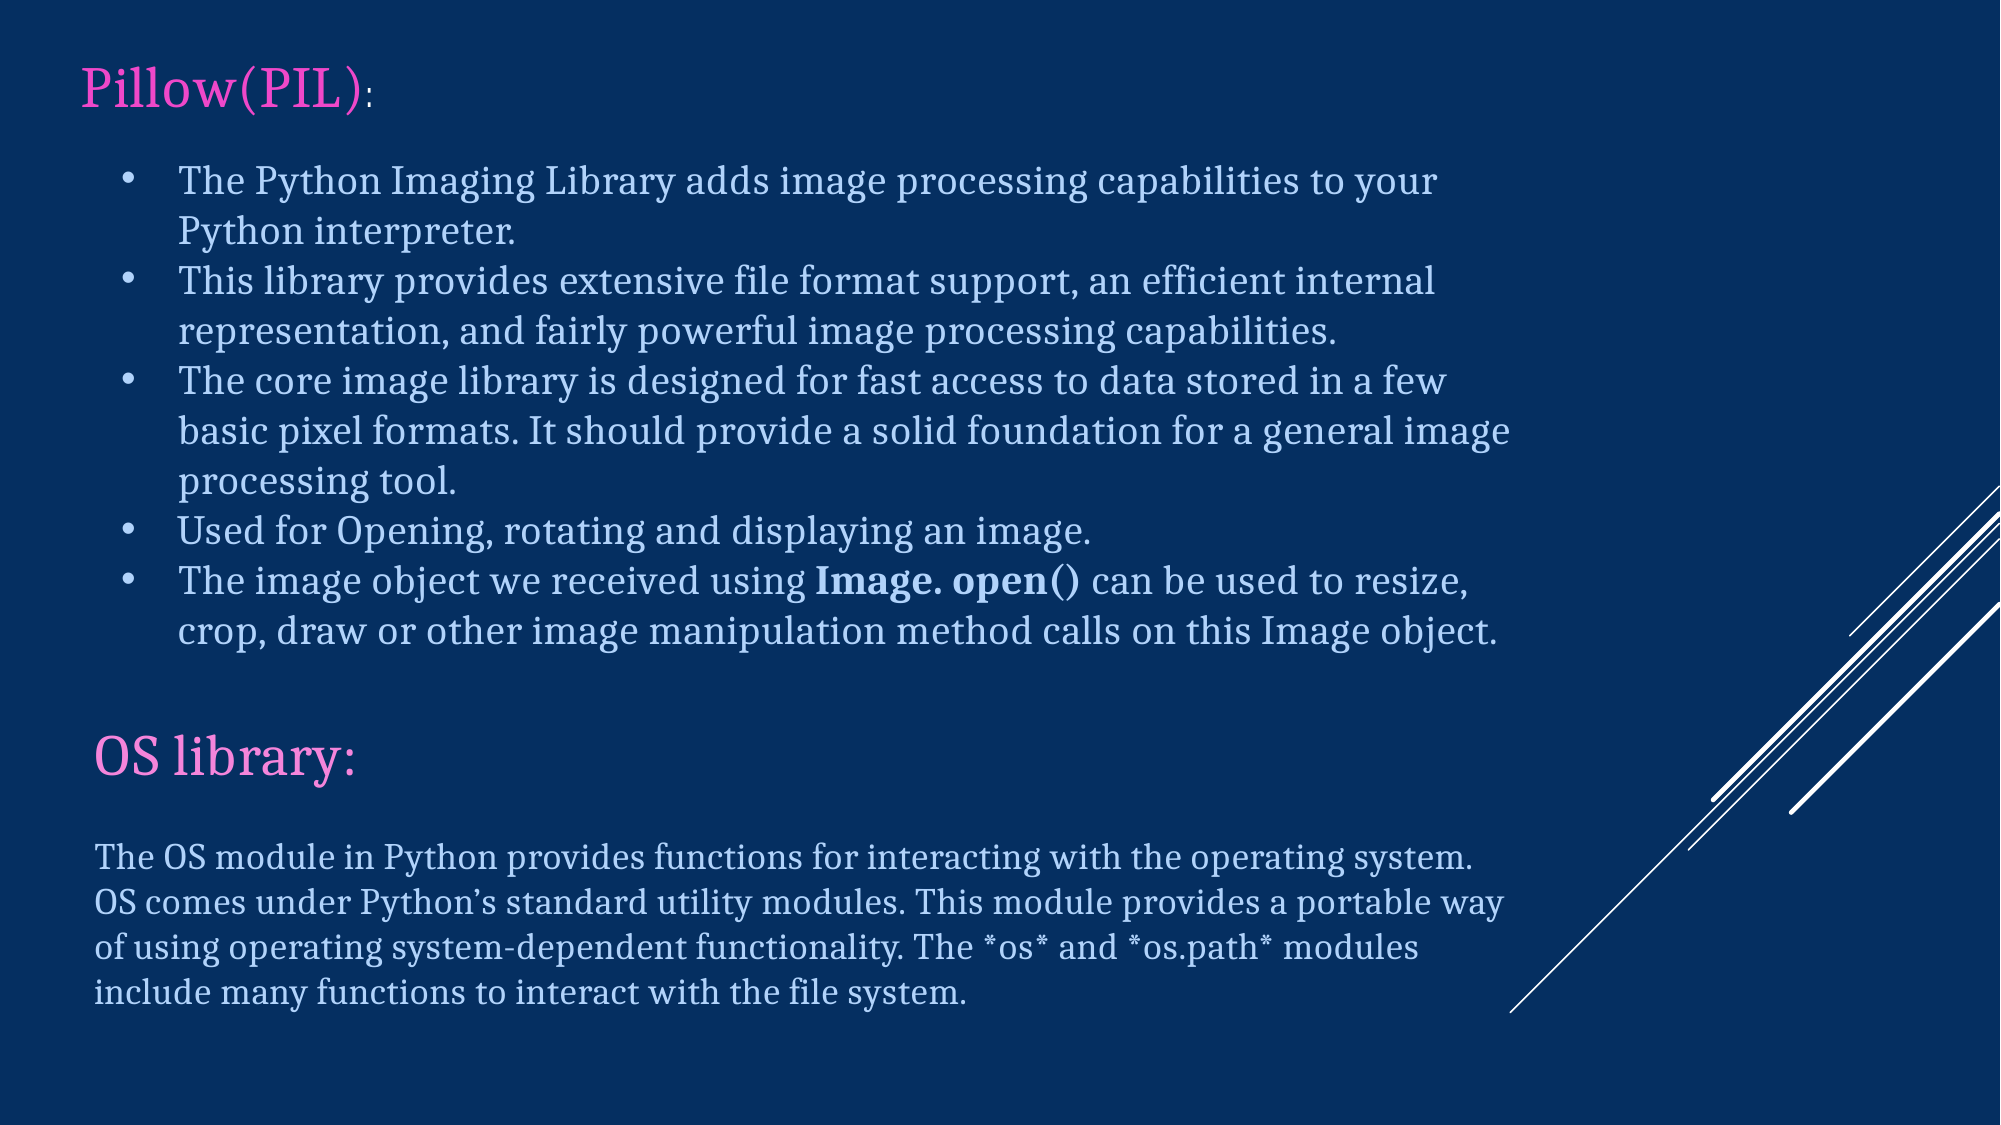

Pillow(PIL):
The Python Imaging Library adds image processing capabilities to your Python interpreter.
This library provides extensive file format support, an efficient internal representation, and fairly powerful image processing capabilities.
The core image library is designed for fast access to data stored in a few basic pixel formats. It should provide a solid foundation for a general image processing tool.
Used for Opening, rotating and displaying an image.
The image object we received using Image. open() can be used to resize, crop, draw or other image manipulation method calls on this Image object.
OS library:

The OS module in Python provides functions for interacting with the operating system. OS comes under Python’s standard utility modules. This module provides a portable way of using operating system-dependent functionality. The *os* and *os.path* modules include many functions to interact with the file system.